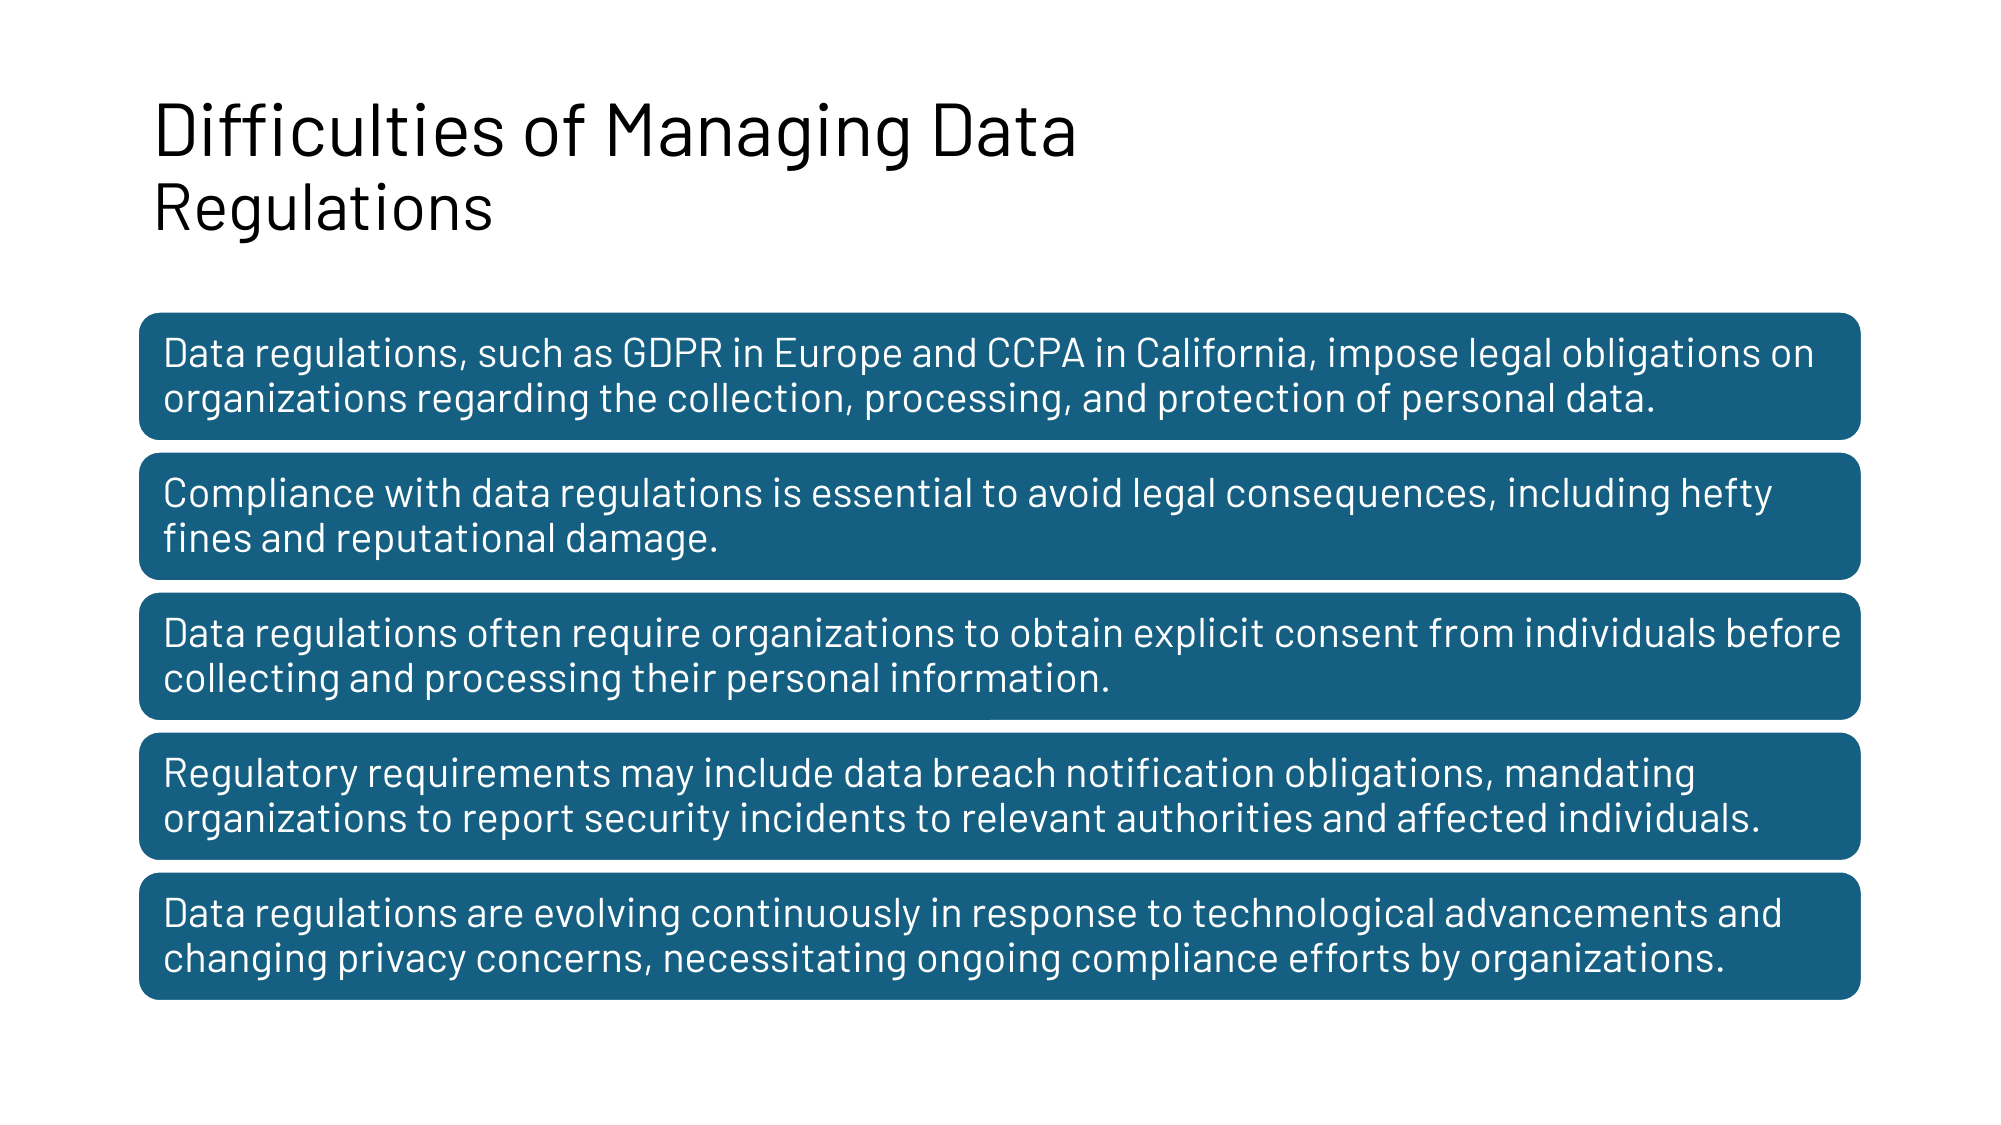

# Difficulties of Managing Data Regulations
Data regulations, such as GDPR in Europe and CCPA in California, impose legal obligations on organizations regarding the collection, processing, and protection of personal data.
Compliance with data regulations is essential to avoid legal consequences, including hefty fines and reputational damage.
Data regulations often require organizations to obtain explicit consent from individuals before collecting and processing their personal information.
Regulatory requirements may include data breach notification obligations, mandating organizations to report security incidents to relevant authorities and affected individuals.
Data regulations are evolving continuously in response to technological advancements and changing privacy concerns, necessitating ongoing compliance efforts by organizations.